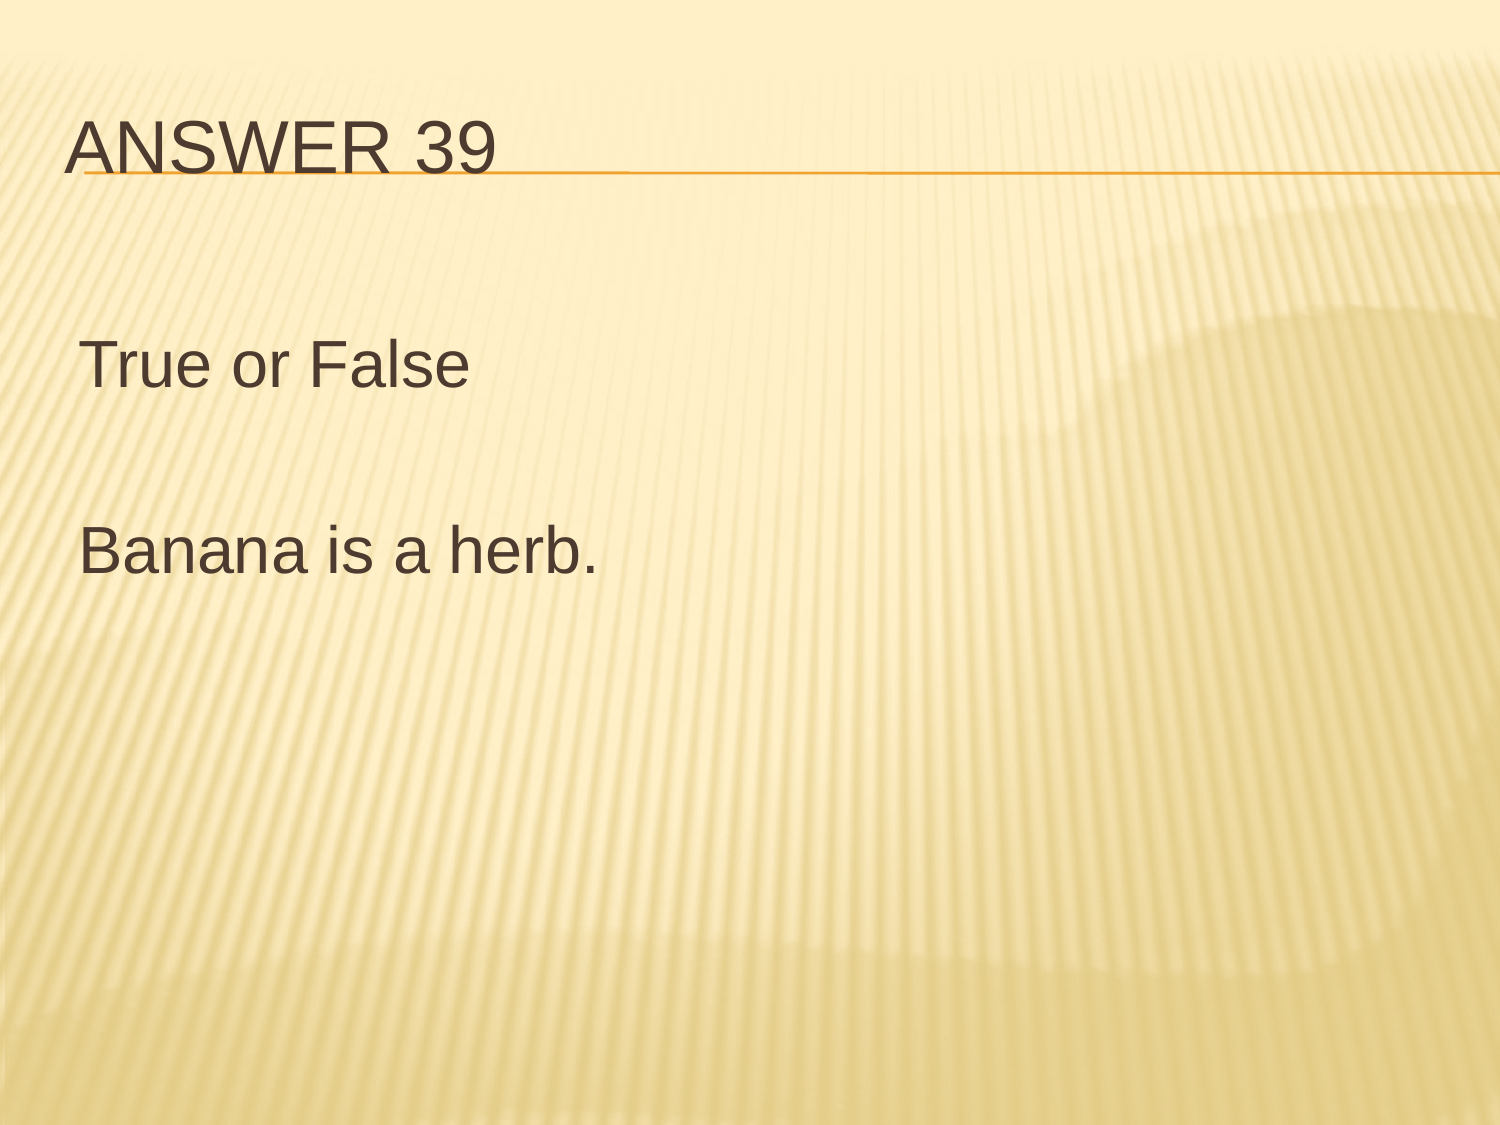

# ANSWER 39

True or False

Banana is a herb.